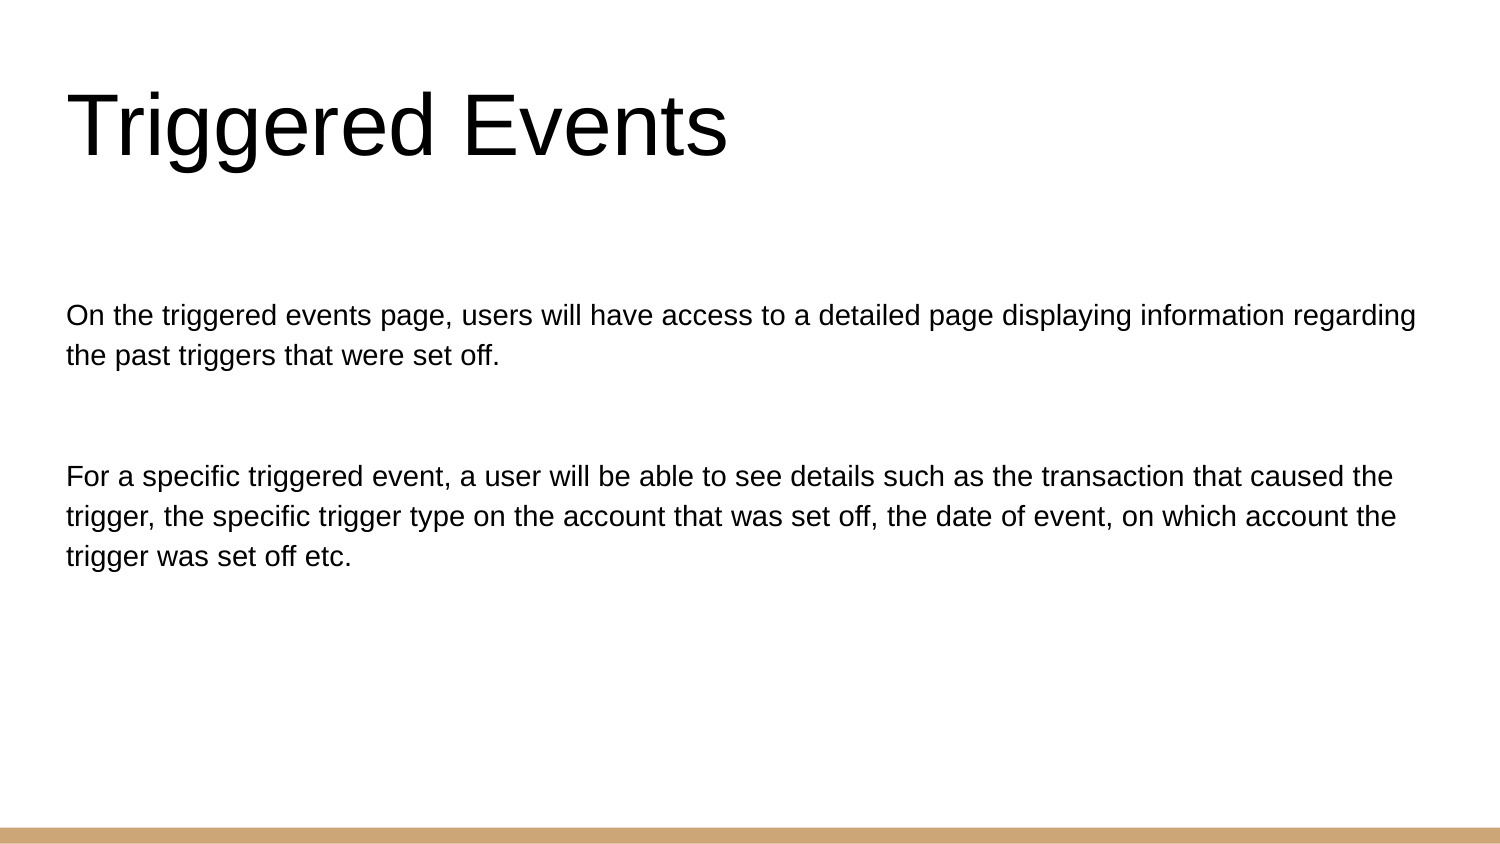

# Triggered Events

On the triggered events page, users will have access to a detailed page displaying information regarding the past triggers that were set off.

For a specific triggered event, a user will be able to see details such as the transaction that caused the trigger, the specific trigger type on the account that was set off, the date of event, on which account the trigger was set off etc.